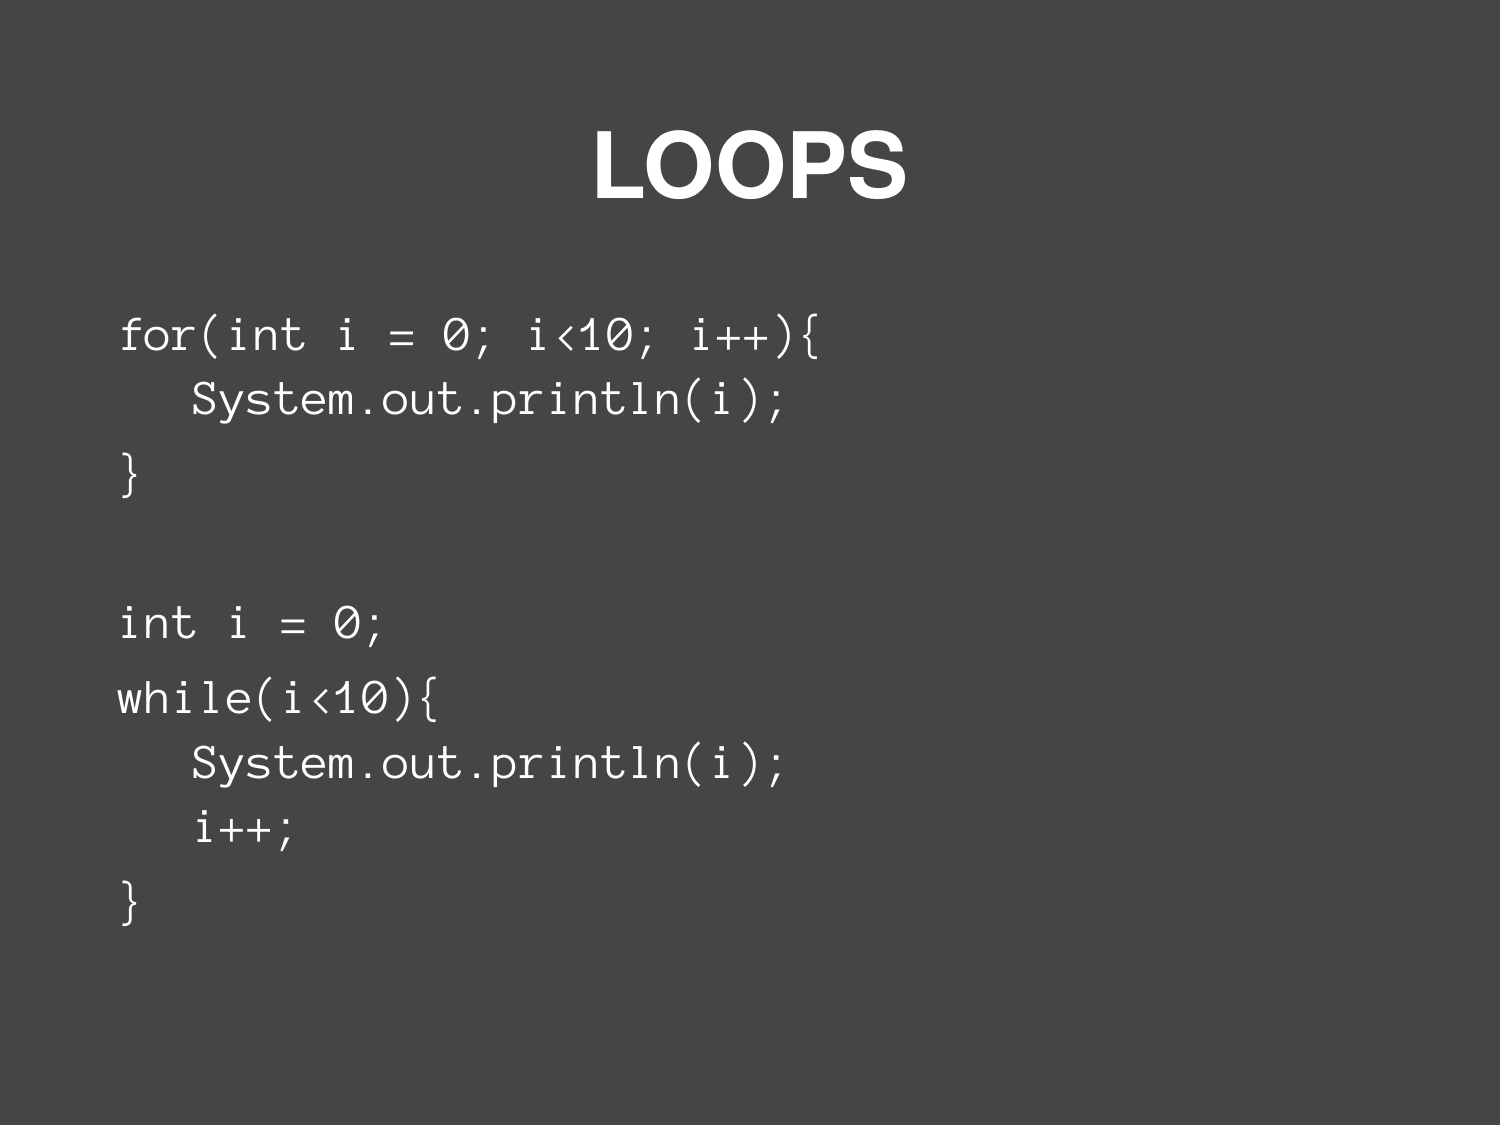

# Loops
for(int i = 0; i<10; i++){
System.out.println(i);
}

int i = 0;
while(i<10){
System.out.println(i);
i++;
}